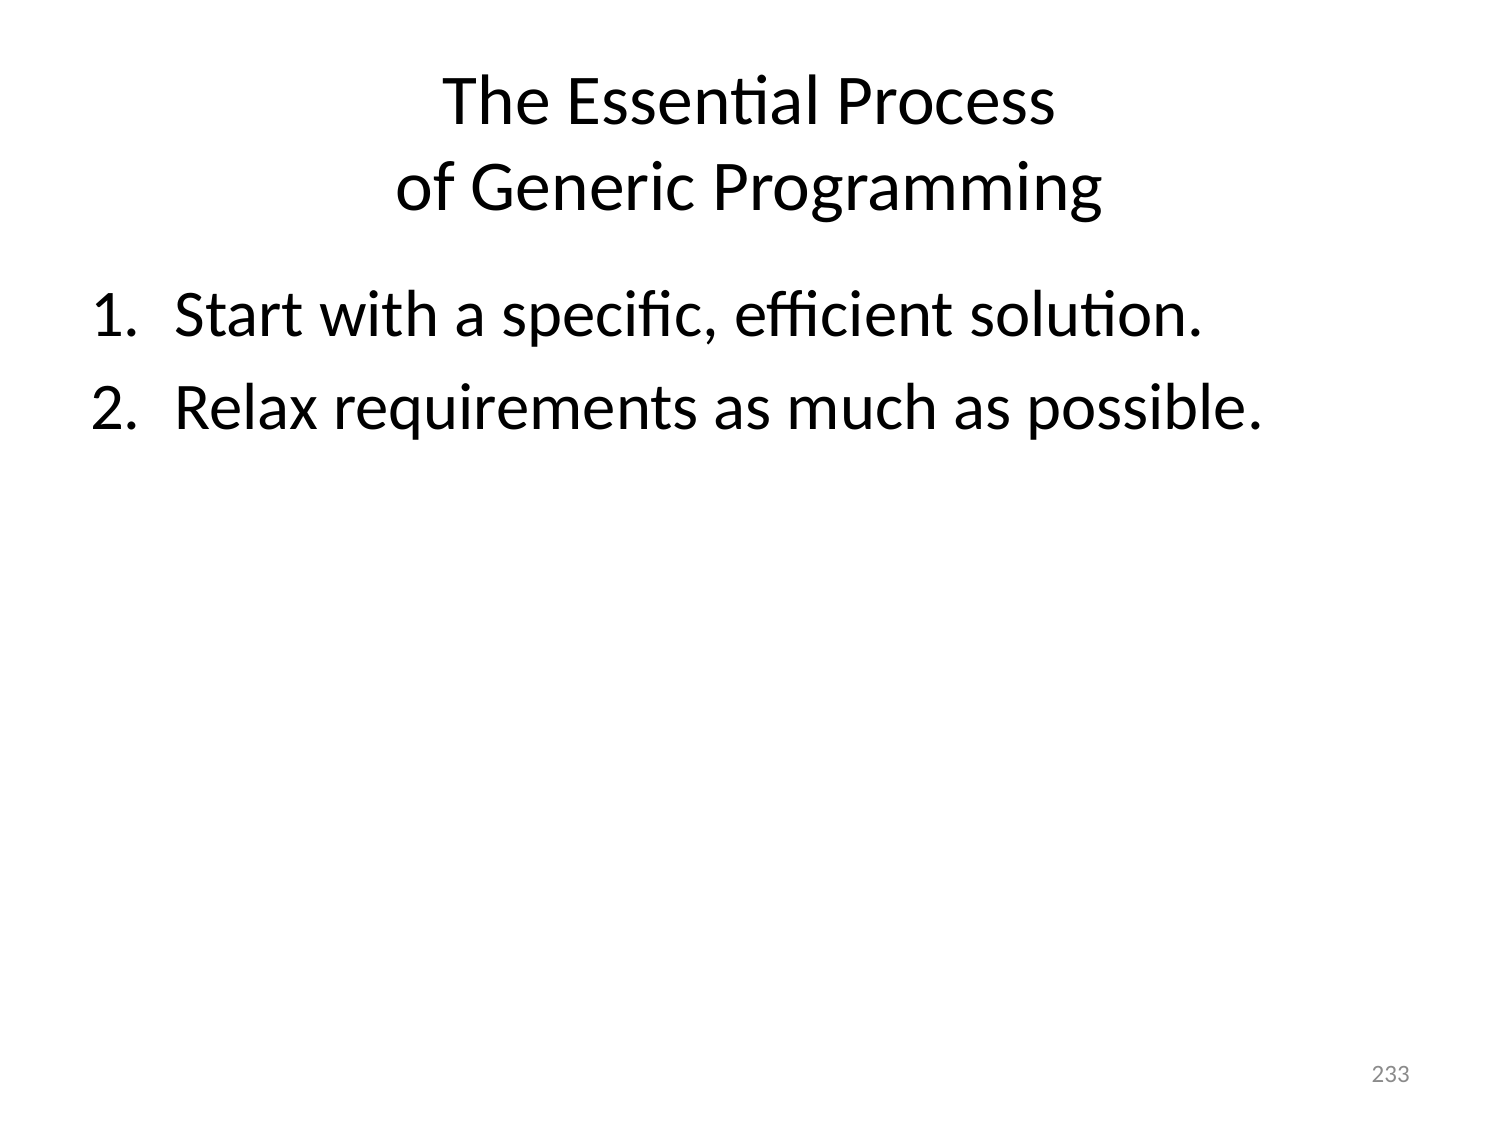

# The Essential Process of Generic Programming
Start with a specific, efficient solution.
Relax requirements as much as possible.
233